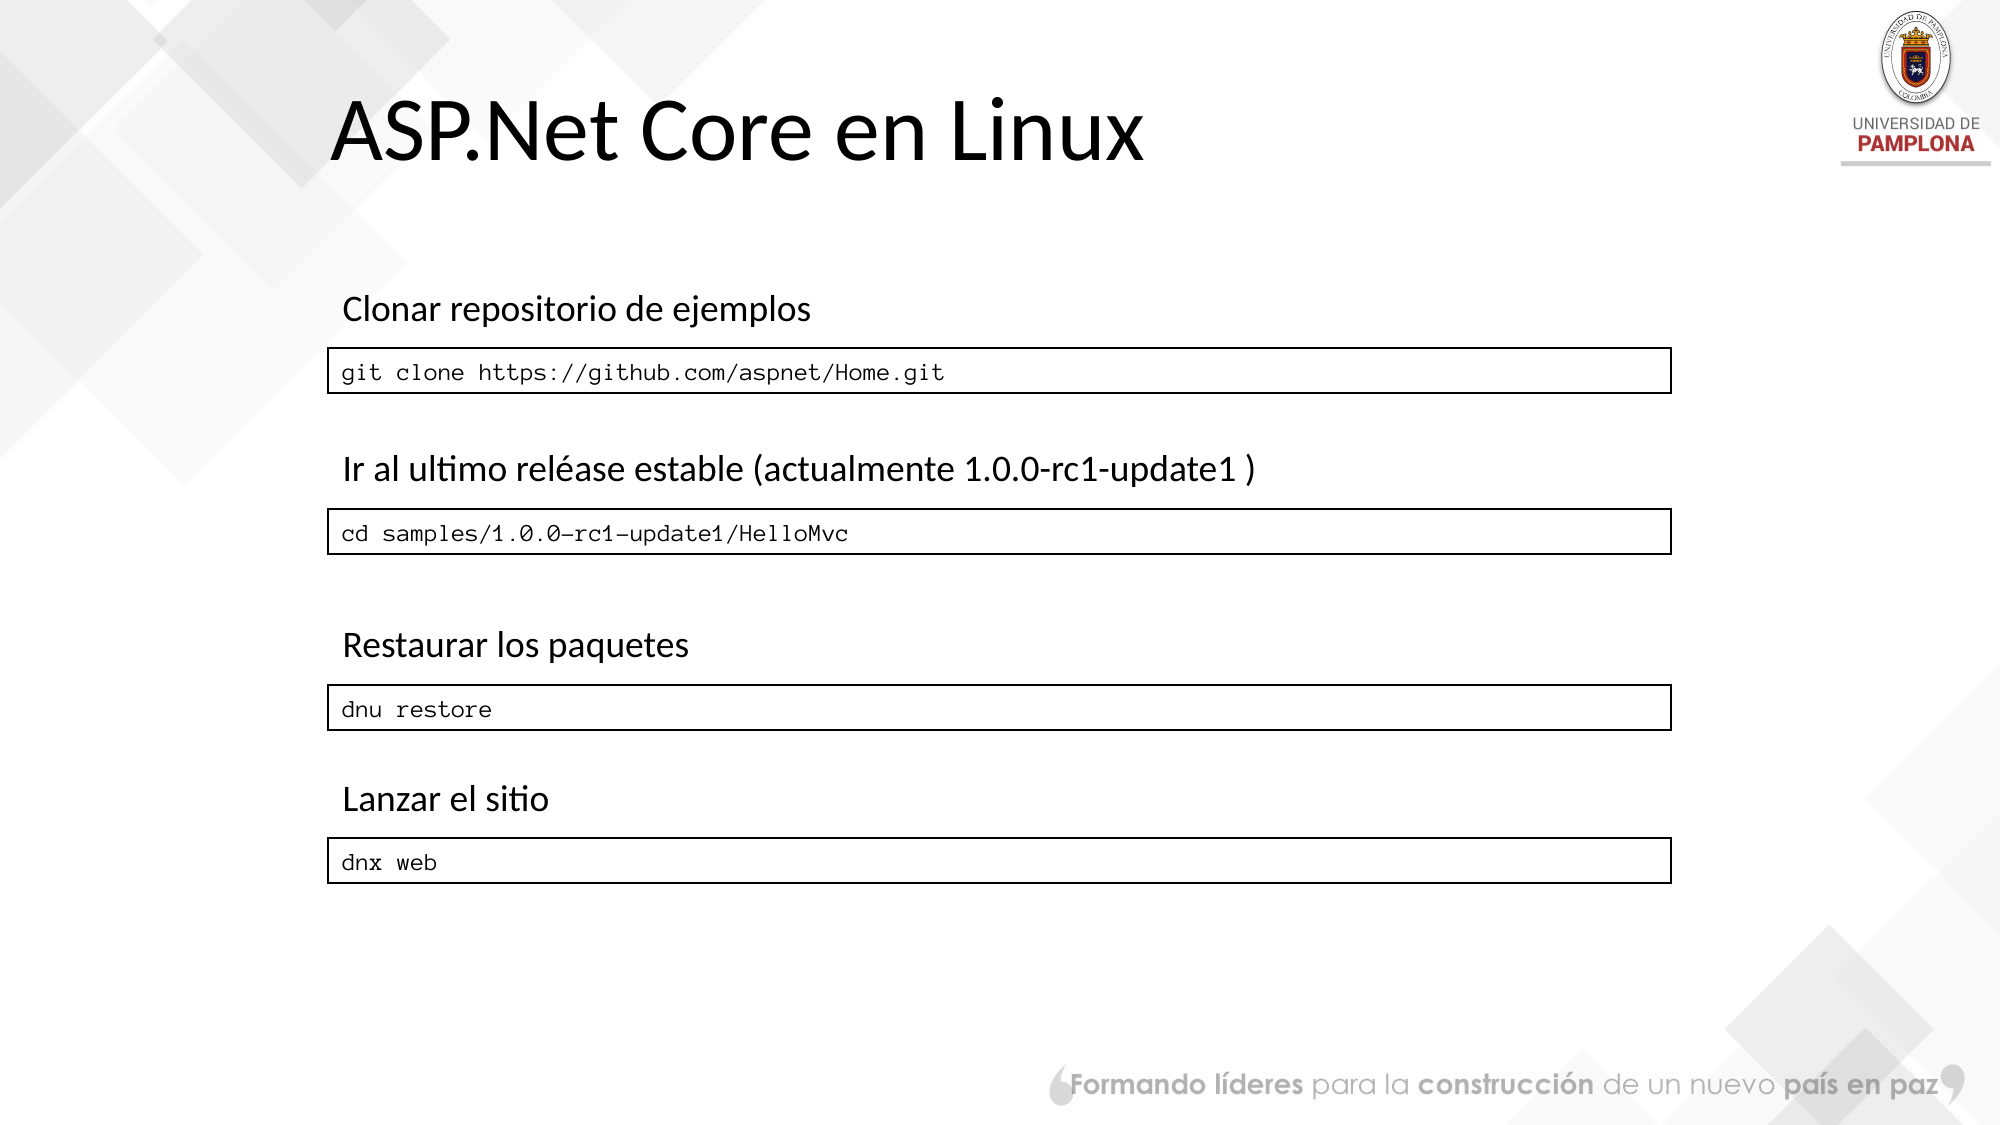

ASP.Net Core en Linux
Clonar repositorio de ejemplos
git clone https://github.com/aspnet/Home.git
Ir al ultimo reléase estable (actualmente 1.0.0-rc1-update1 )
cd samples/1.0.0-rc1-update1/HelloMvc
Restaurar los paquetes
dnu restore
Lanzar el sitio
dnx web